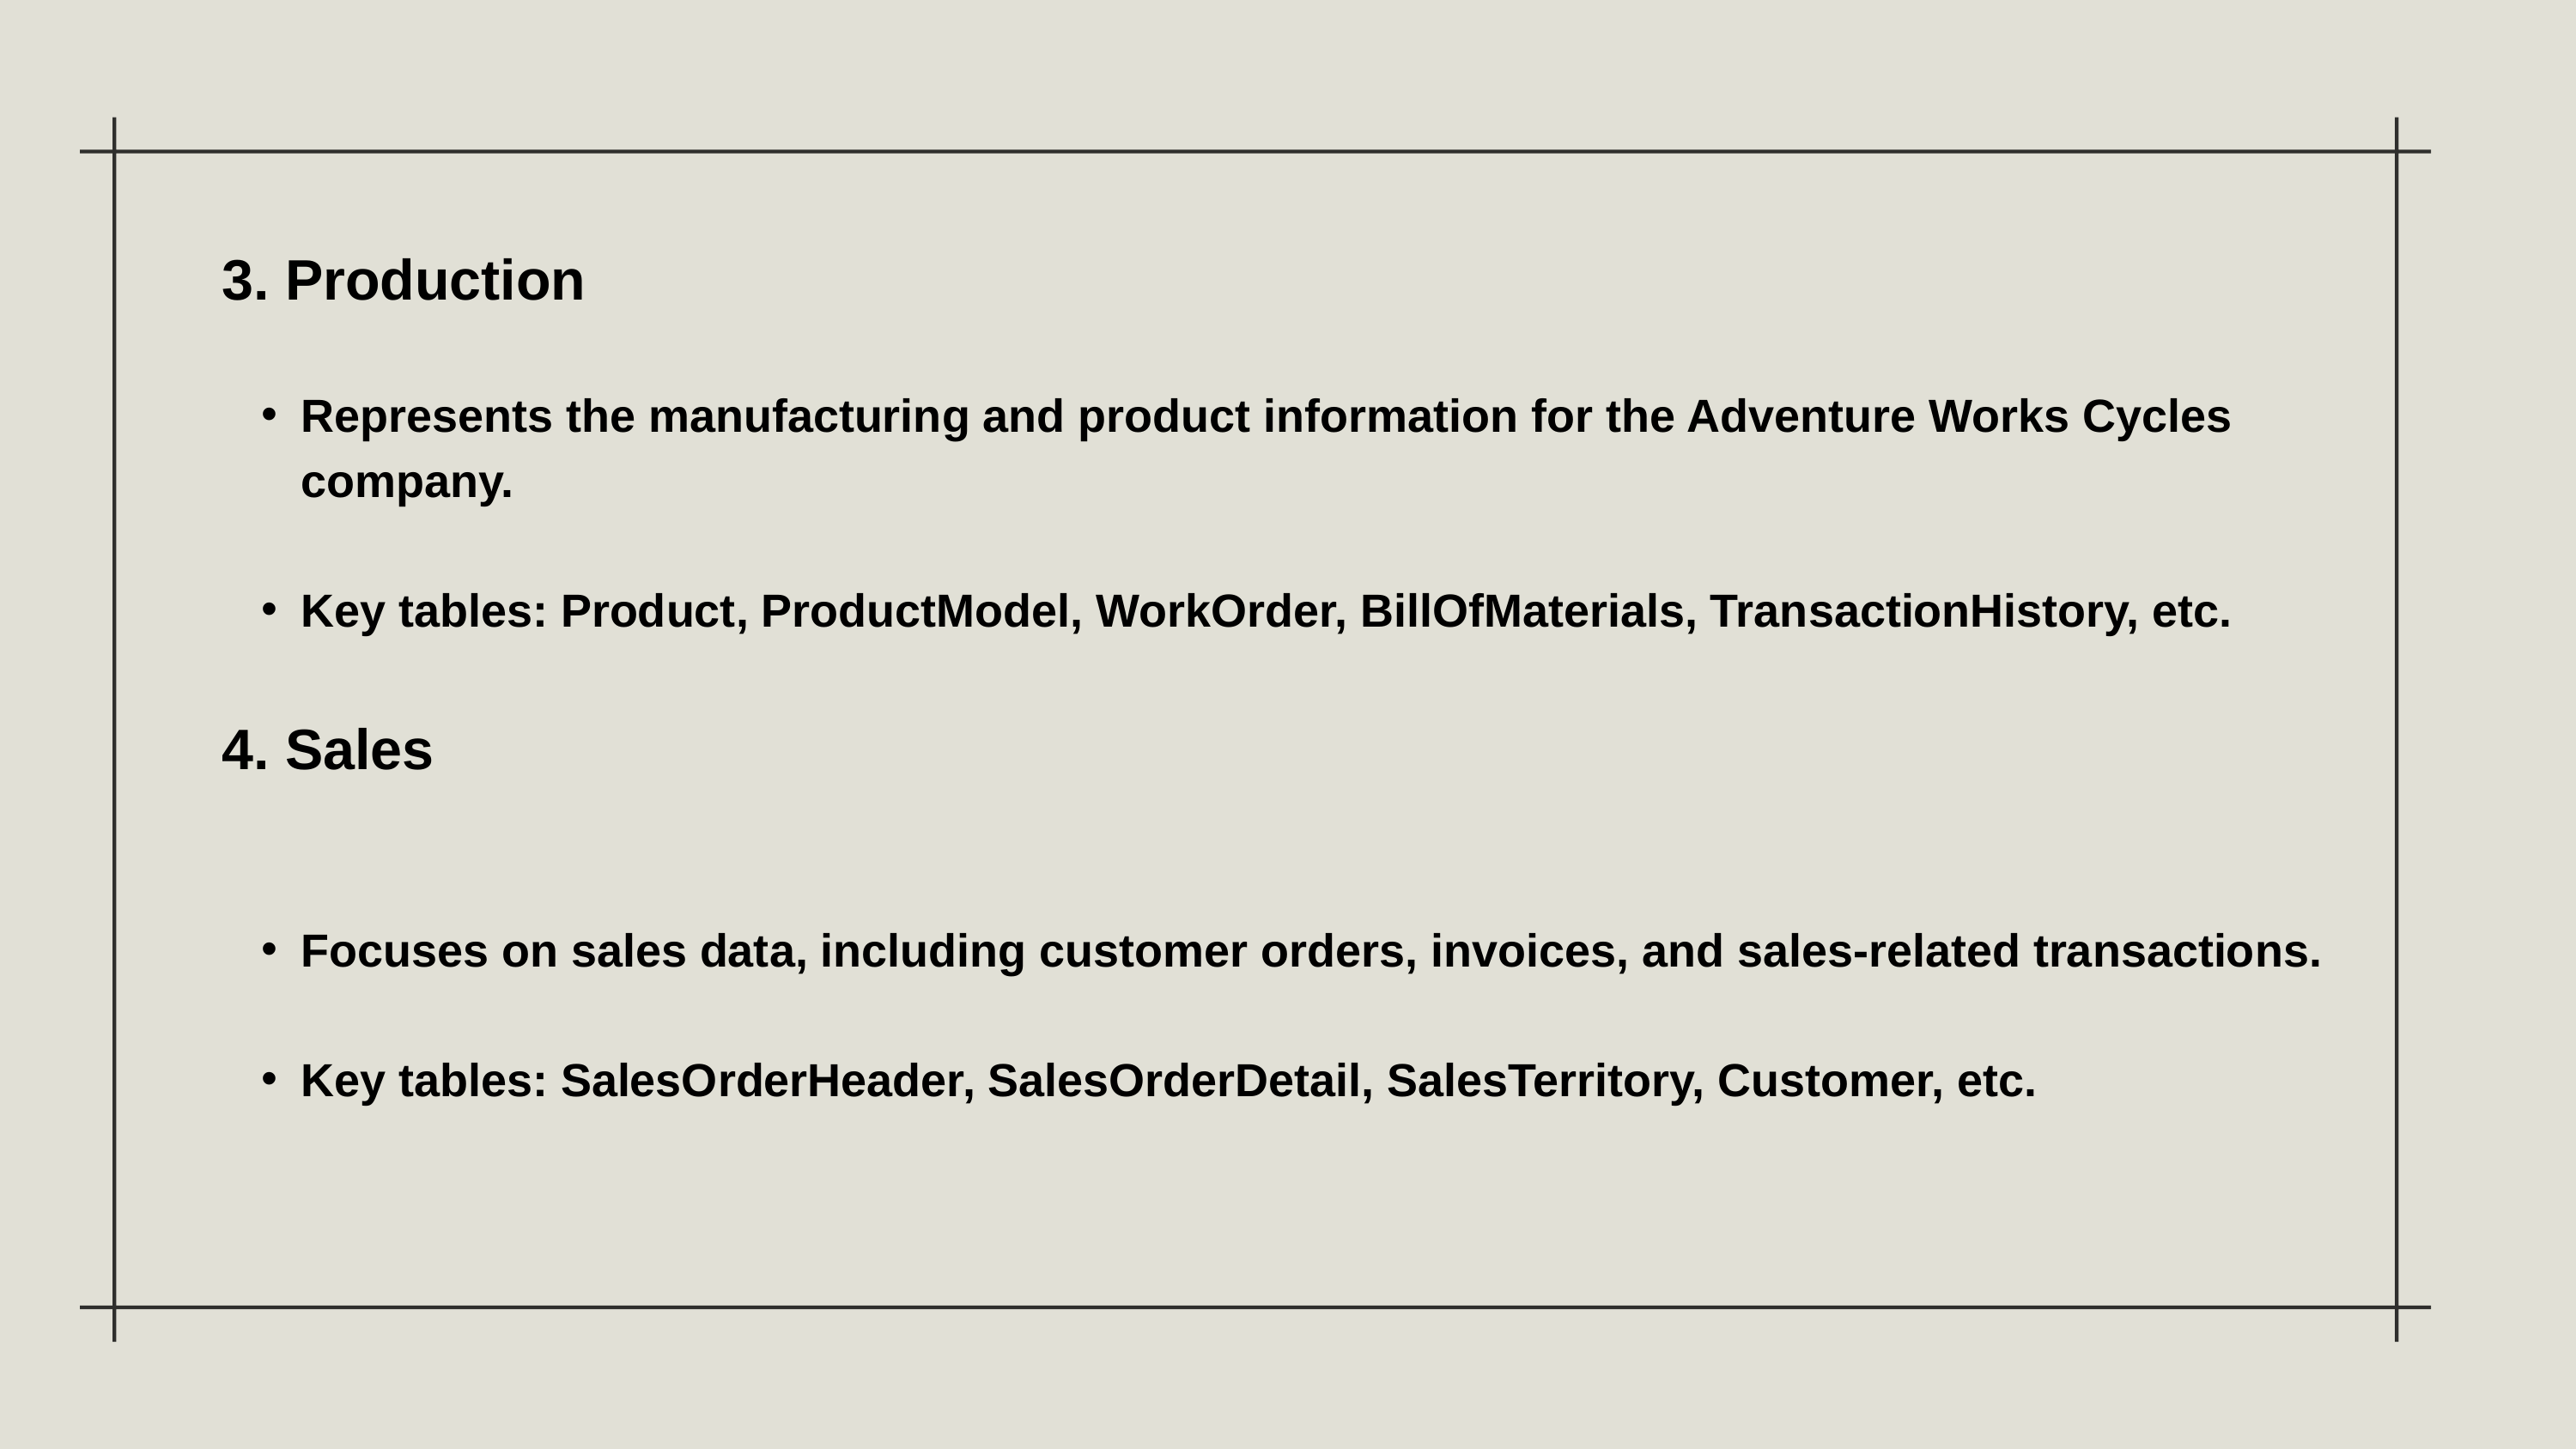

3. Production

Represents the manufacturing and product information for the Adventure Works Cycles company.

Key tables: Product, ProductModel, WorkOrder, BillOfMaterials, TransactionHistory, etc.

4. Sales

Focuses on sales data, including customer orders, invoices, and sales-related transactions.

Key tables: SalesOrderHeader, SalesOrderDetail, SalesTerritory, Customer, etc.